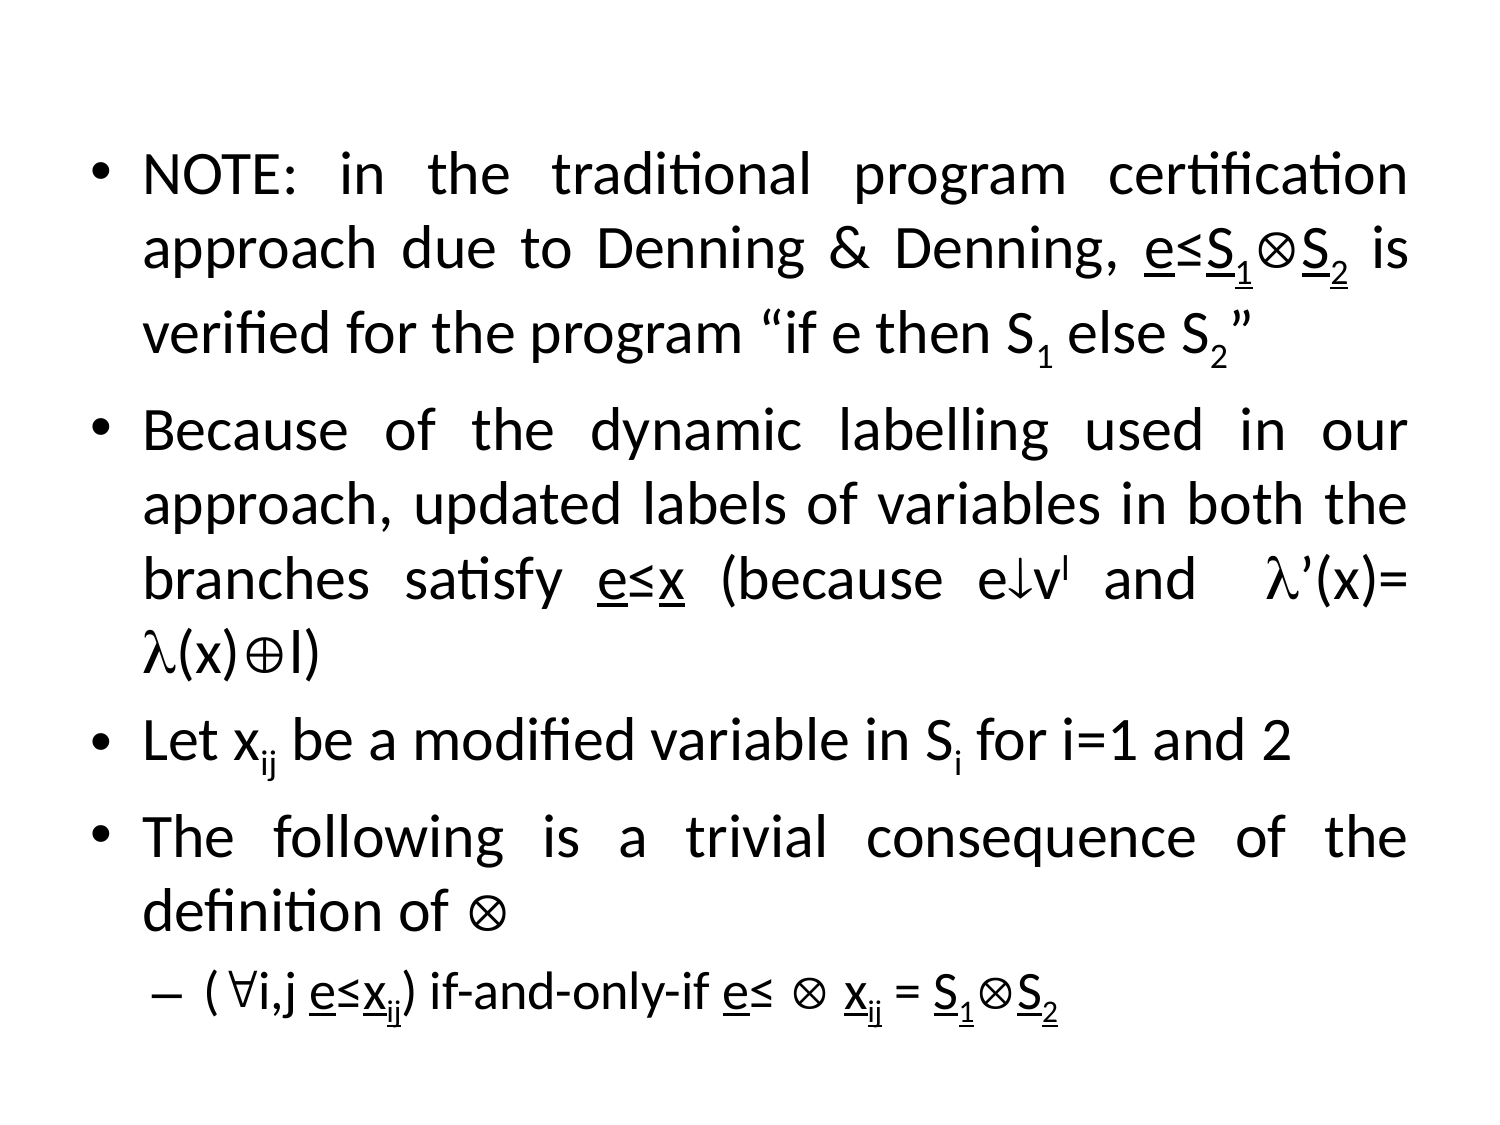

NOTE: in the traditional program certification approach due to Denning & Denning, e≤S1⊗S2 is verified for the program “if e then S1 else S2”
Because of the dynamic labelling used in our approach, updated labels of variables in both the branches satisfy e≤x (because e↓vl and  λ’(x)= λ(x)⊕l)
Let xij be a modified variable in Si for i=1 and 2
The following is a trivial consequence of the definition of ⊗
(∀i,j e≤xij) if-and-only-if e≤ ⊗ xij = S1⊗S2